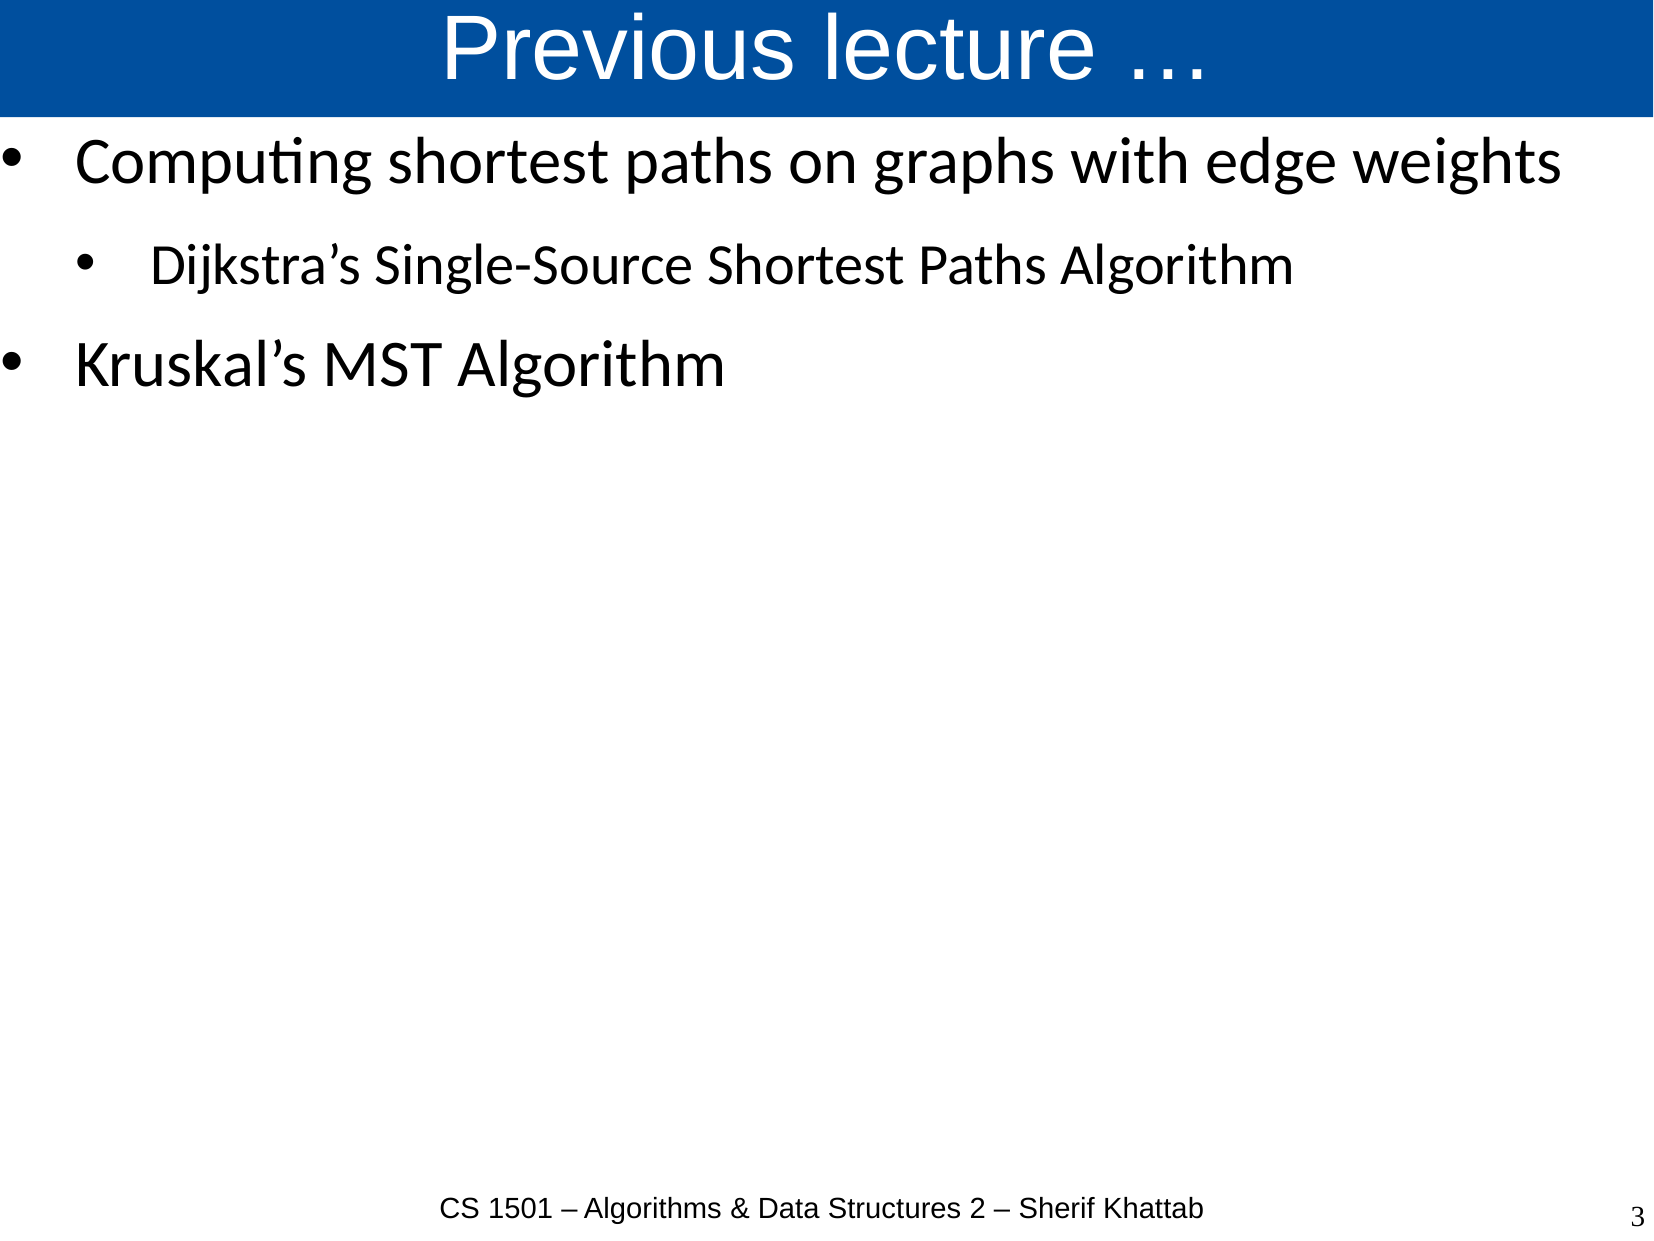

# Previous lecture …
Computing shortest paths on graphs with edge weights
Dijkstra’s Single-Source Shortest Paths Algorithm
Kruskal’s MST Algorithm
CS 1501 – Algorithms & Data Structures 2 – Sherif Khattab
3